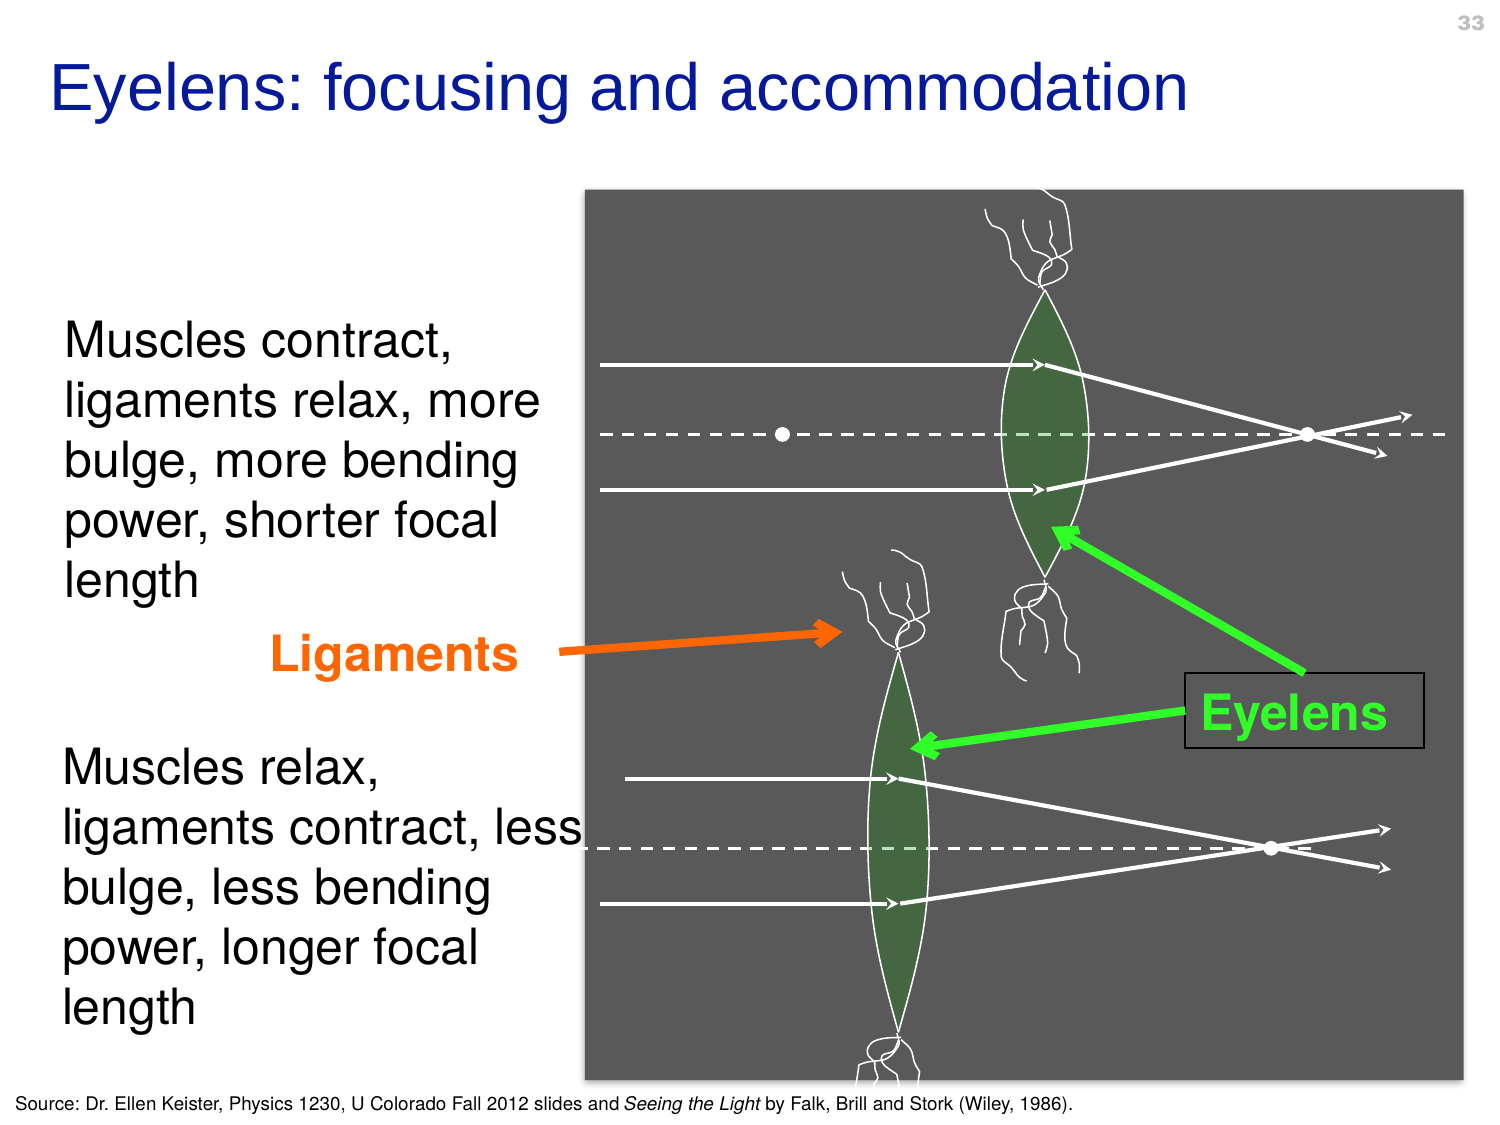

33
# Eyelens: focusing and accommodation

Muscles contract, ligaments relax, more bulge, more bending power, shorter focal length

Ligaments

Eyelens
Muscles relax, ligaments contract, less bulge, less bending power, longer focal length

Source: Dr. Ellen Keister, Physics 1230, U Colorado Fall 2012 slides and Seeing the Light by Falk, Brill and Stork (Wiley, 1986).